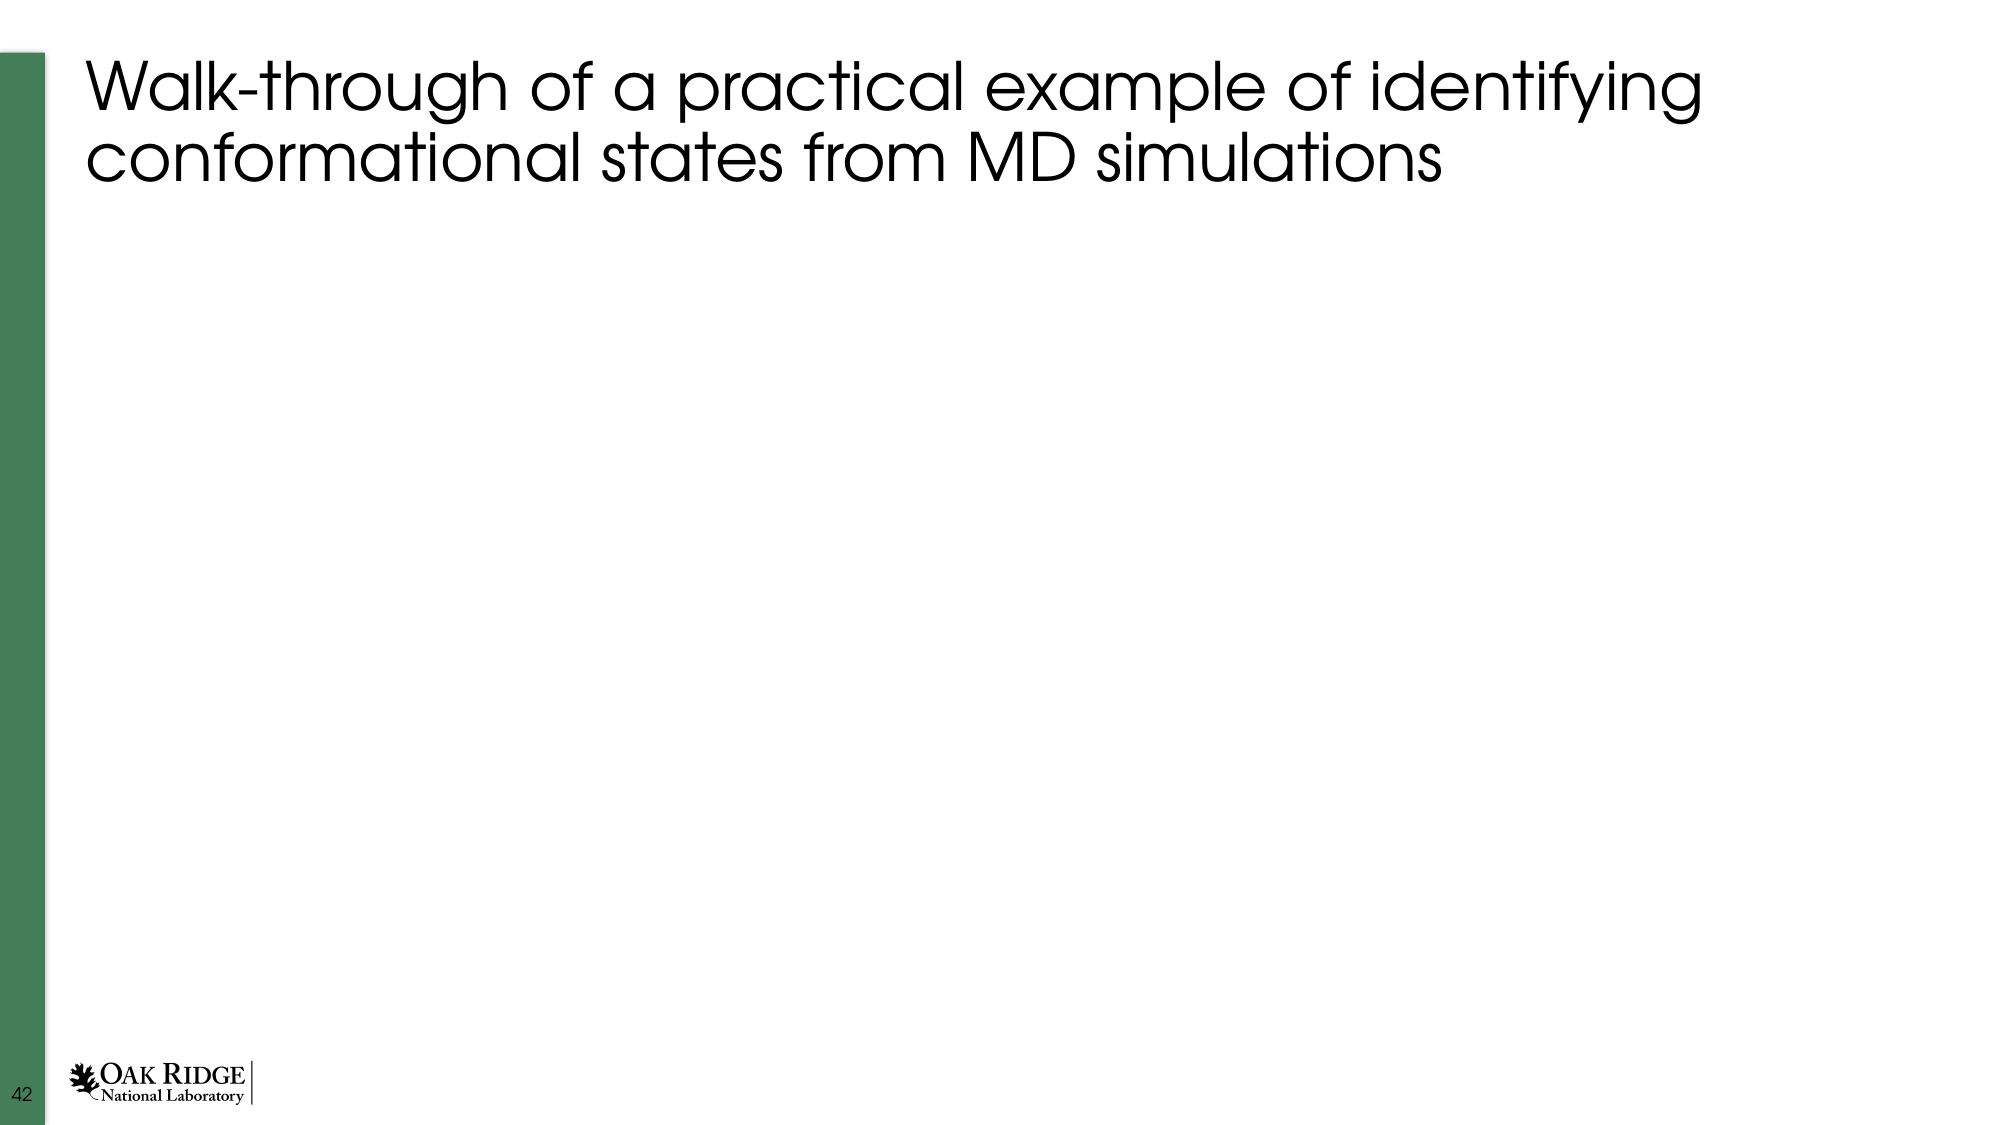

# Walk-through of a practical example of identifying conformational states from MD simulations